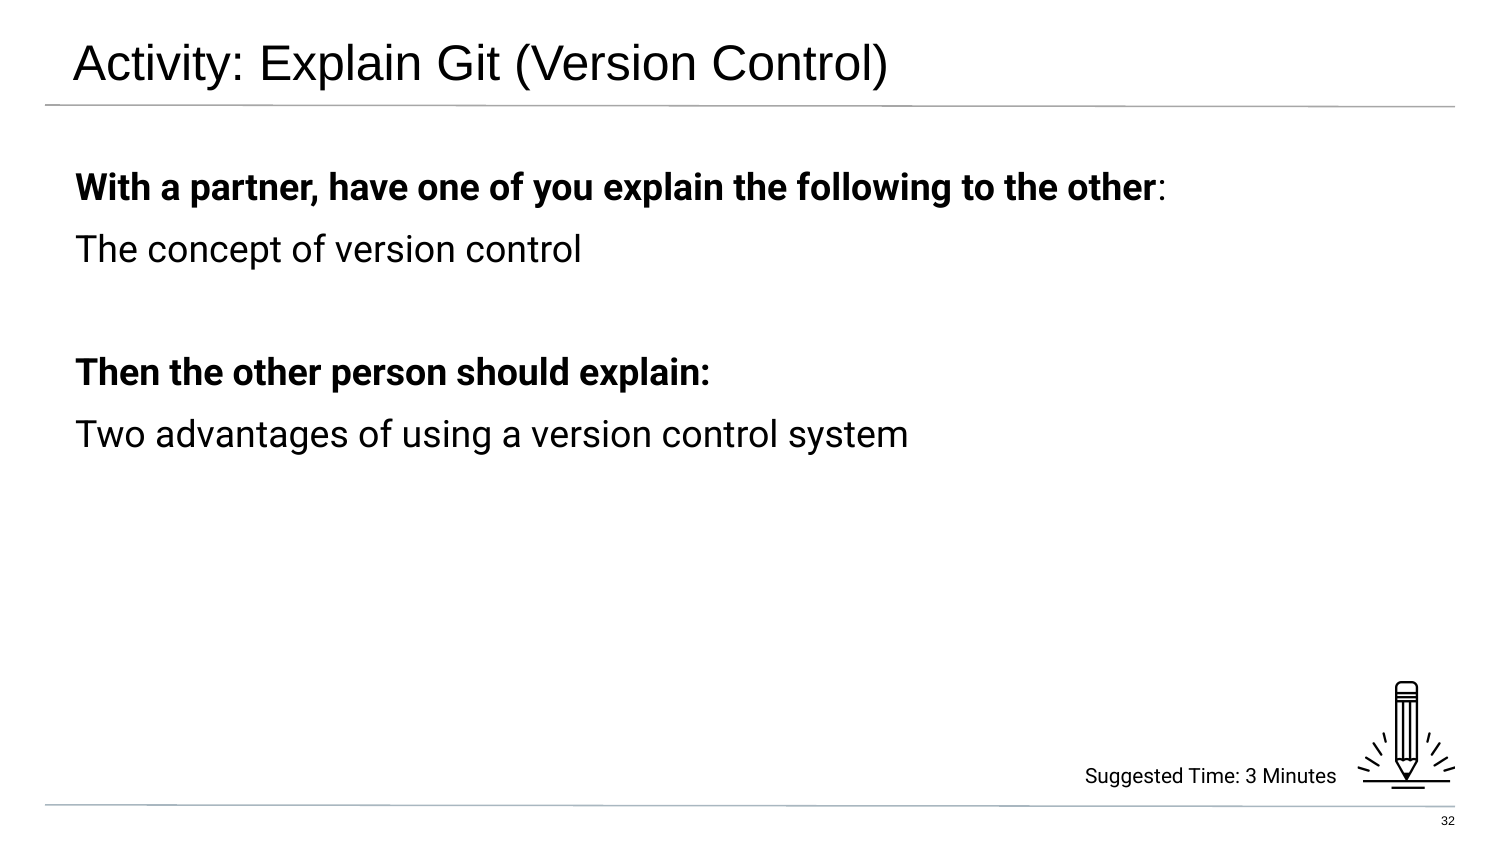

# Activity: Explain Git (Version Control)
With a partner, have one of you explain the following to the other:
The concept of version control

Then the other person should explain:
Two advantages of using a version control system

Suggested Time: 3 Minutes